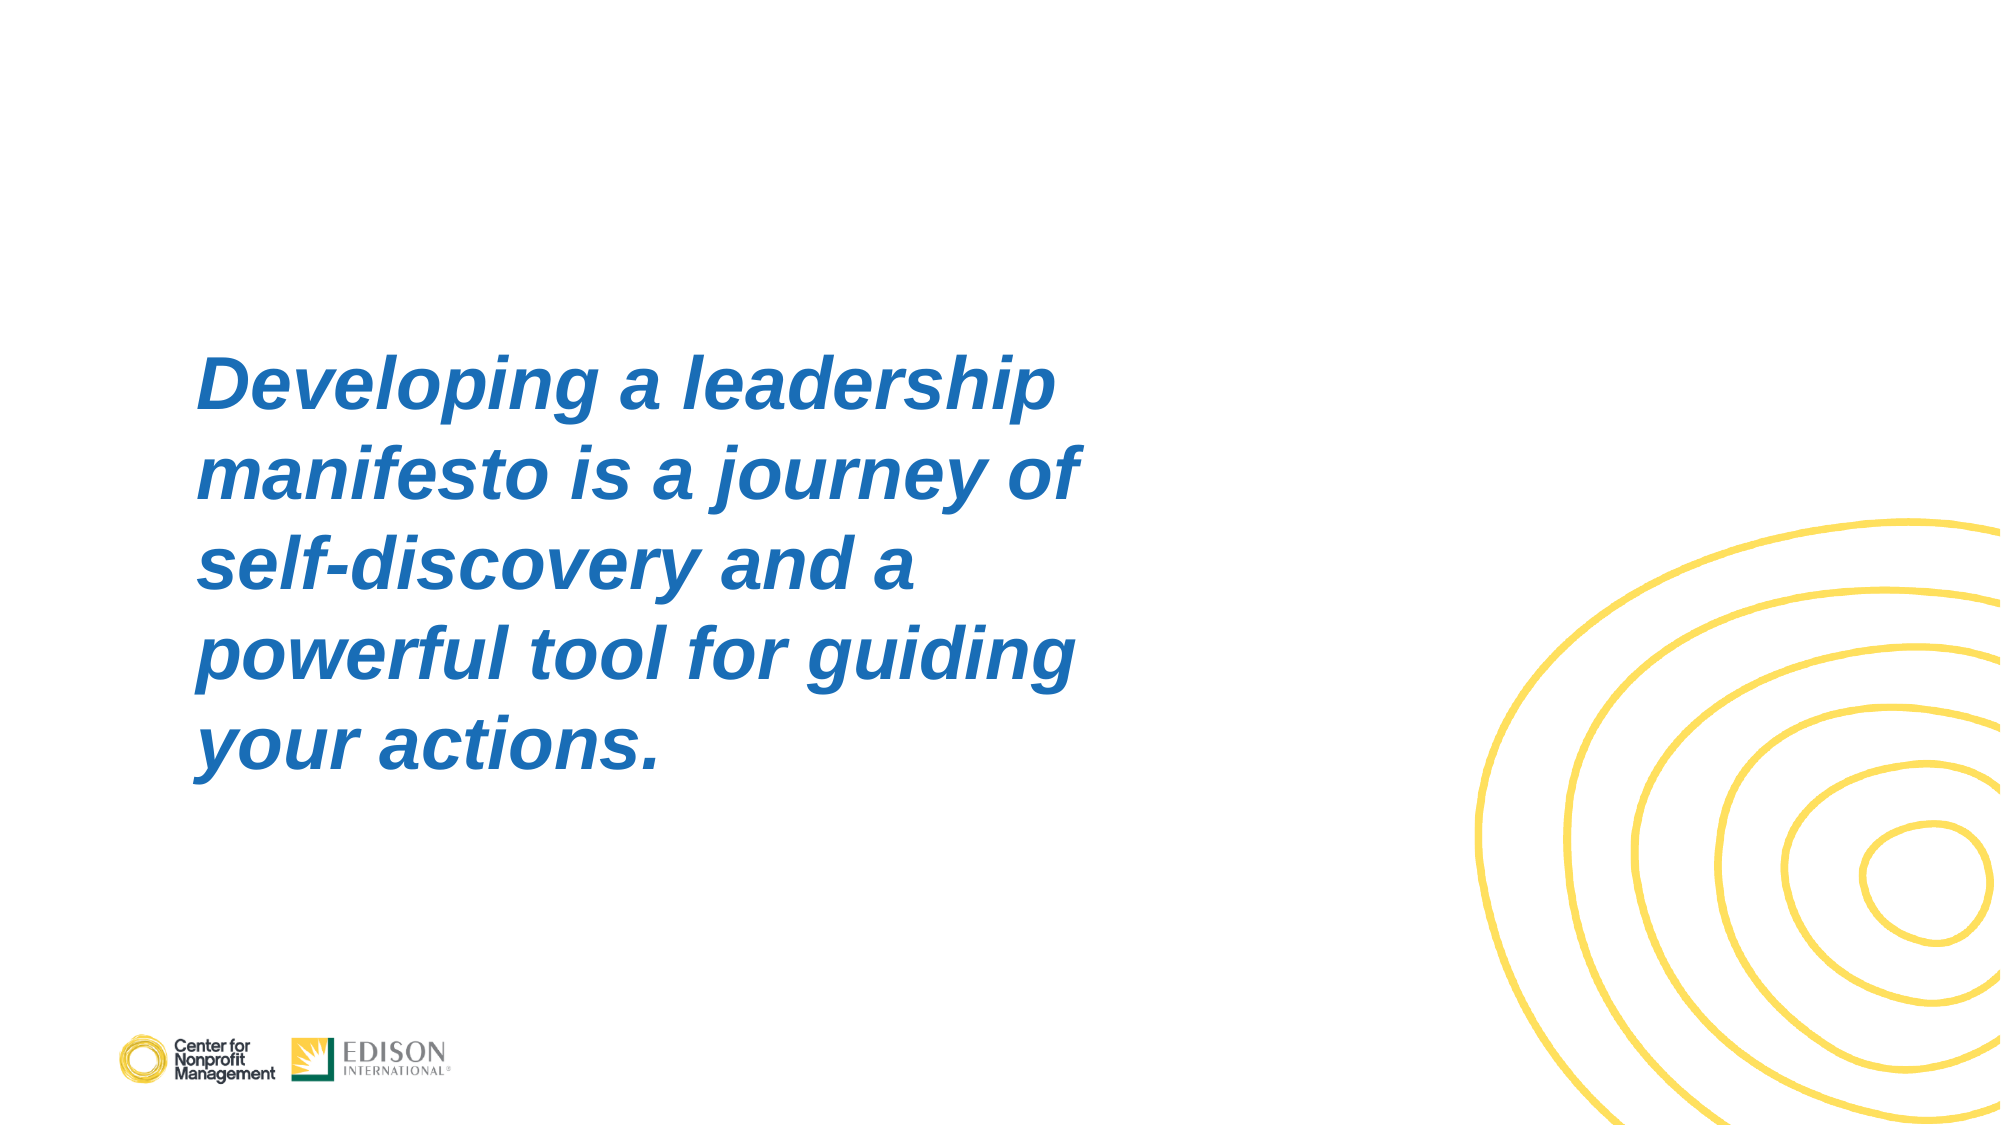

Developing a leadership manifesto is a journey of self-discovery and a powerful tool for guiding your actions.